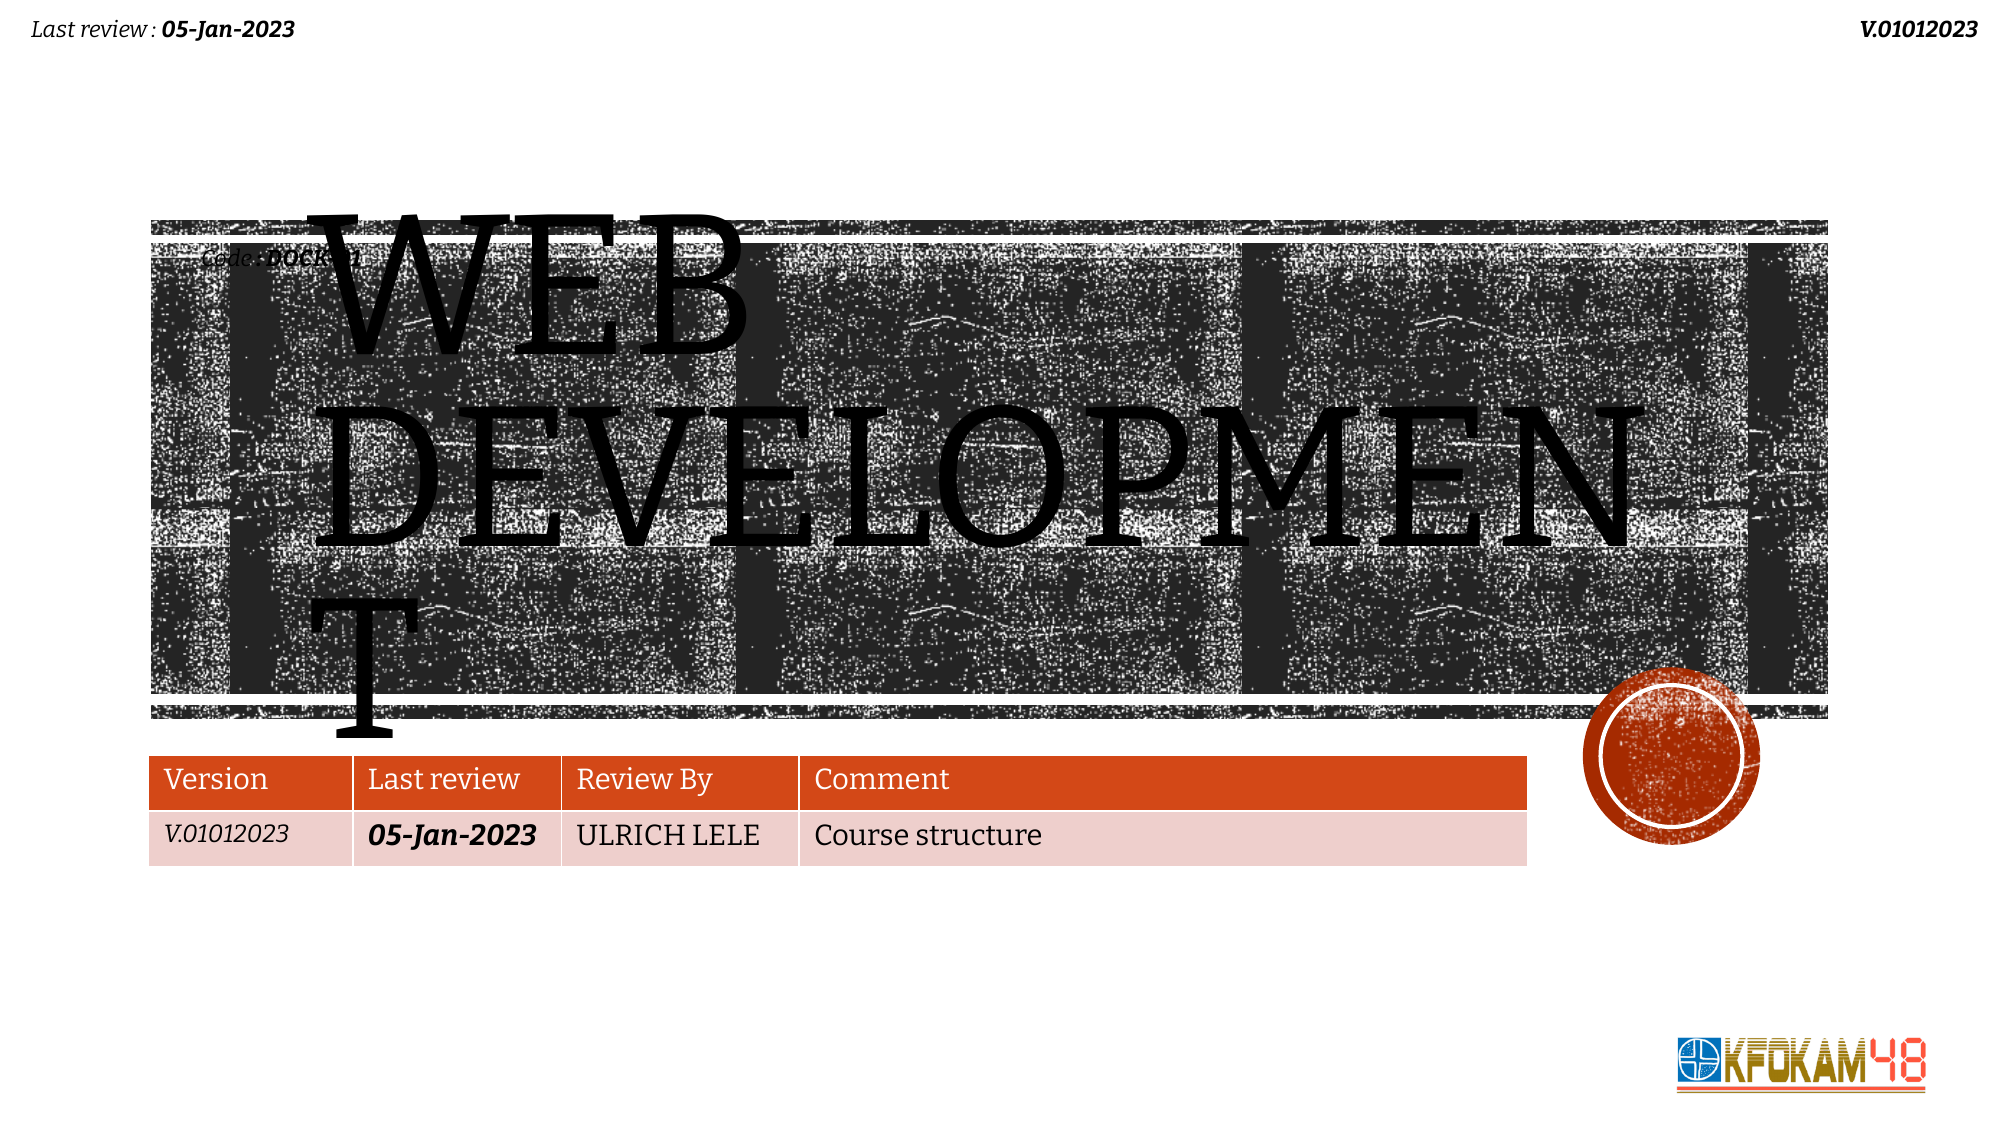

Last review : 05-Jan-2023
V.01012023
Code : DOCK-01
# Web development
| Version | Last review | Review By | Comment |
| --- | --- | --- | --- |
| V.01012023 | 05-Jan-2023 | ULRICH LELE | Course structure |